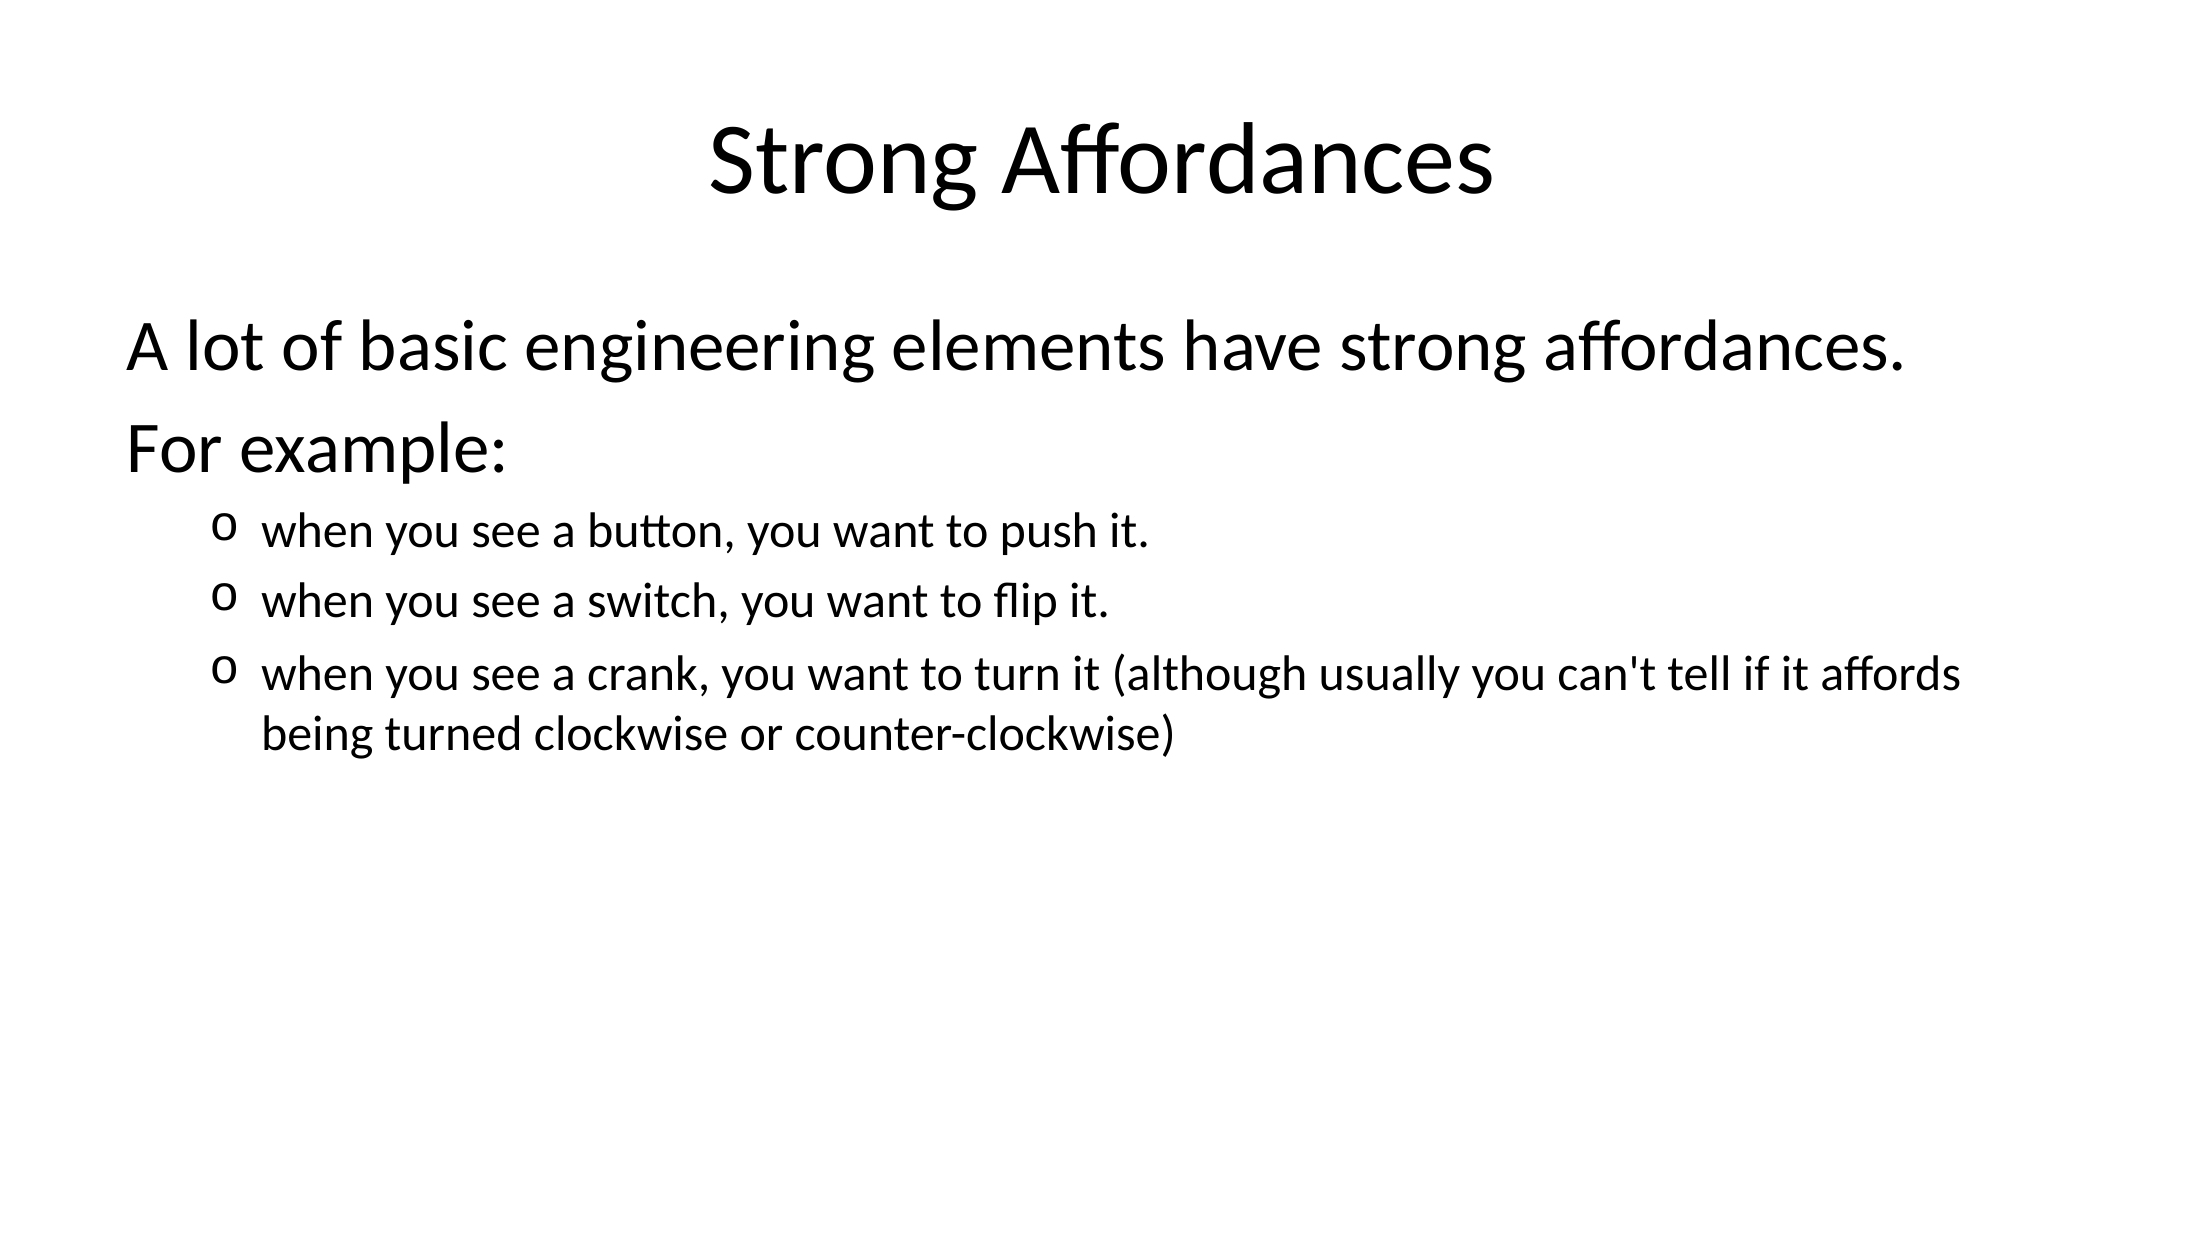

# Strong Affordances
A lot of basic engineering elements have strong affordances.
For example:
when you see a button, you want to push it.
when you see a switch, you want to flip it.
when you see a crank, you want to turn it (although usually you can't tell if it affords being turned clockwise or counter-clockwise)